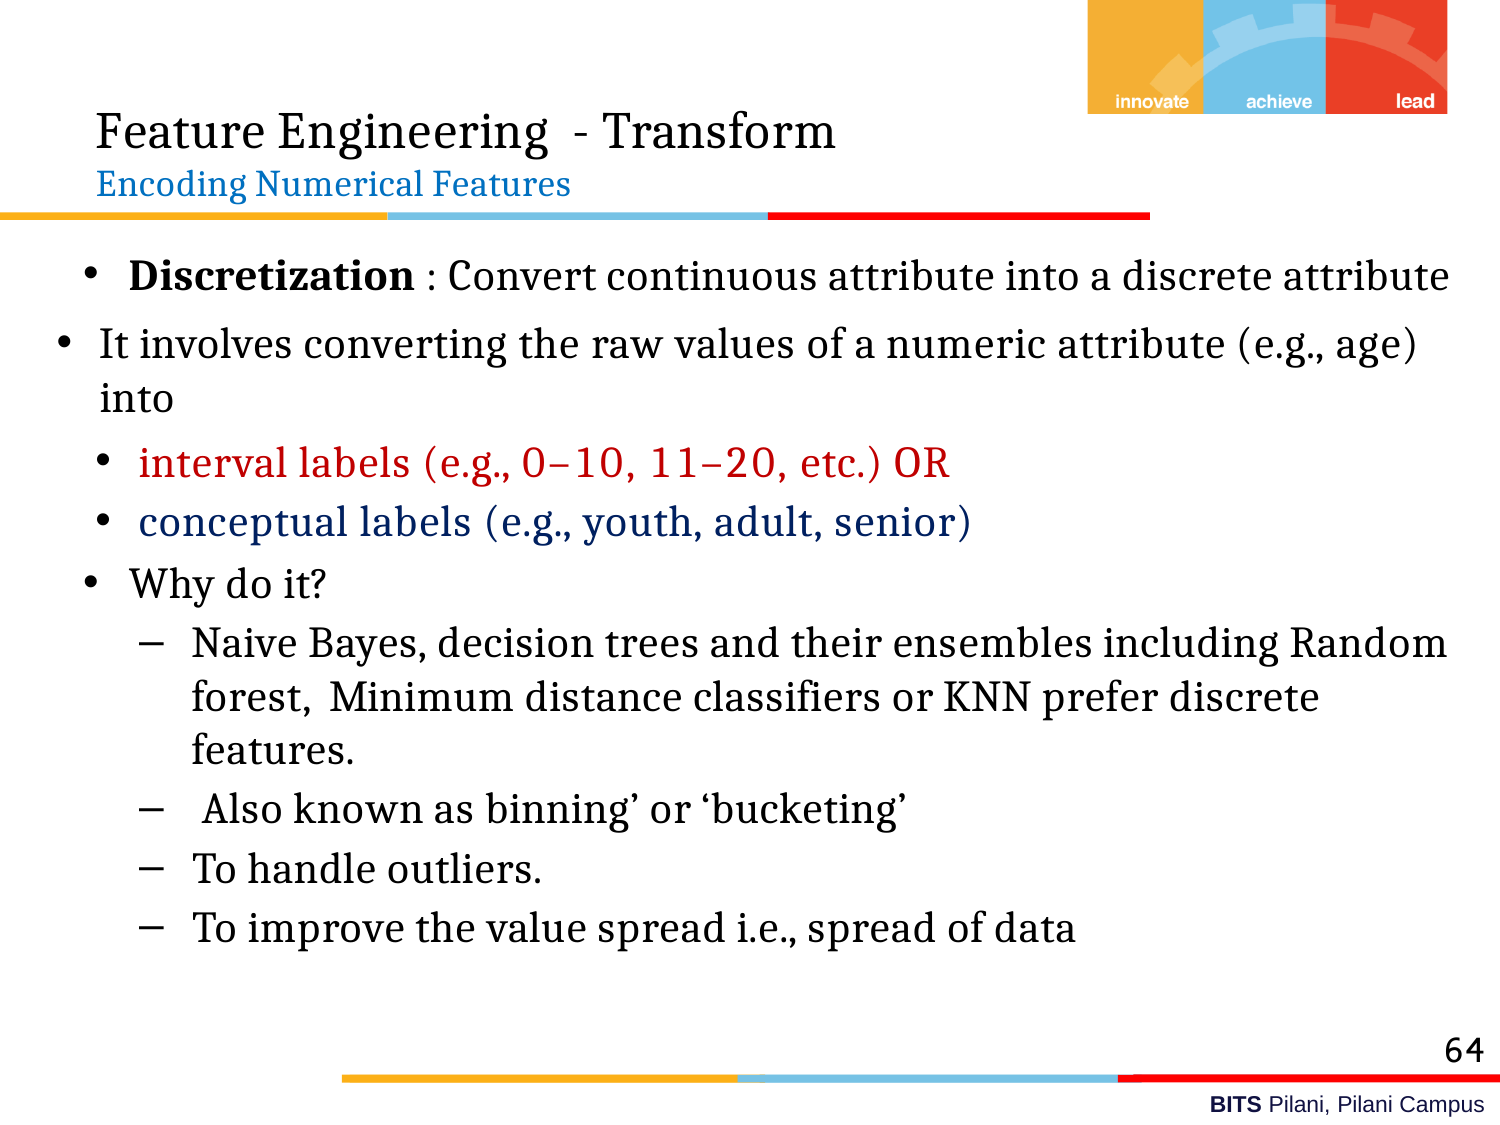

Feature Engineering  - Transform
Encoding Numerical Features
Discretization : Convert continuous attribute into a discrete attribute
It involves converting the raw values of a numeric attribute (e.g., age) into
interval labels (e.g., 0–10, 11–20, etc.) OR
conceptual labels (e.g., youth, adult, senior)
Why do it?
Naive Bayes, decision trees and their ensembles including Random forest,  Minimum distance classifiers or KNN prefer discrete features.
 Also known as binning’ or ‘bucketing’
To handle outliers.
To improve the value spread i.e., spread of data

64